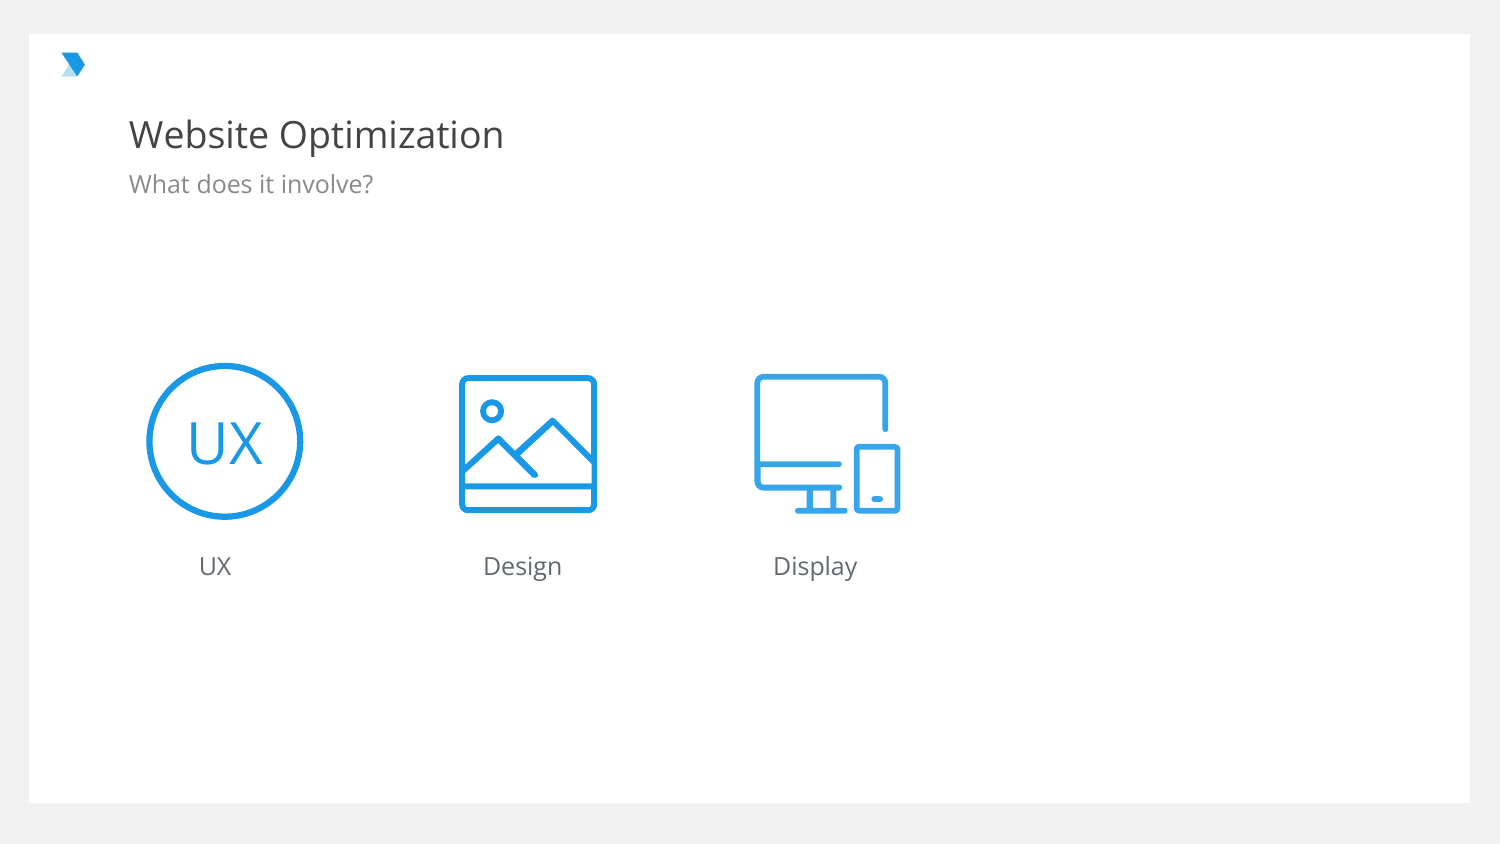

# Website Optimization
What does it involve?
UX

UX
Design
Display